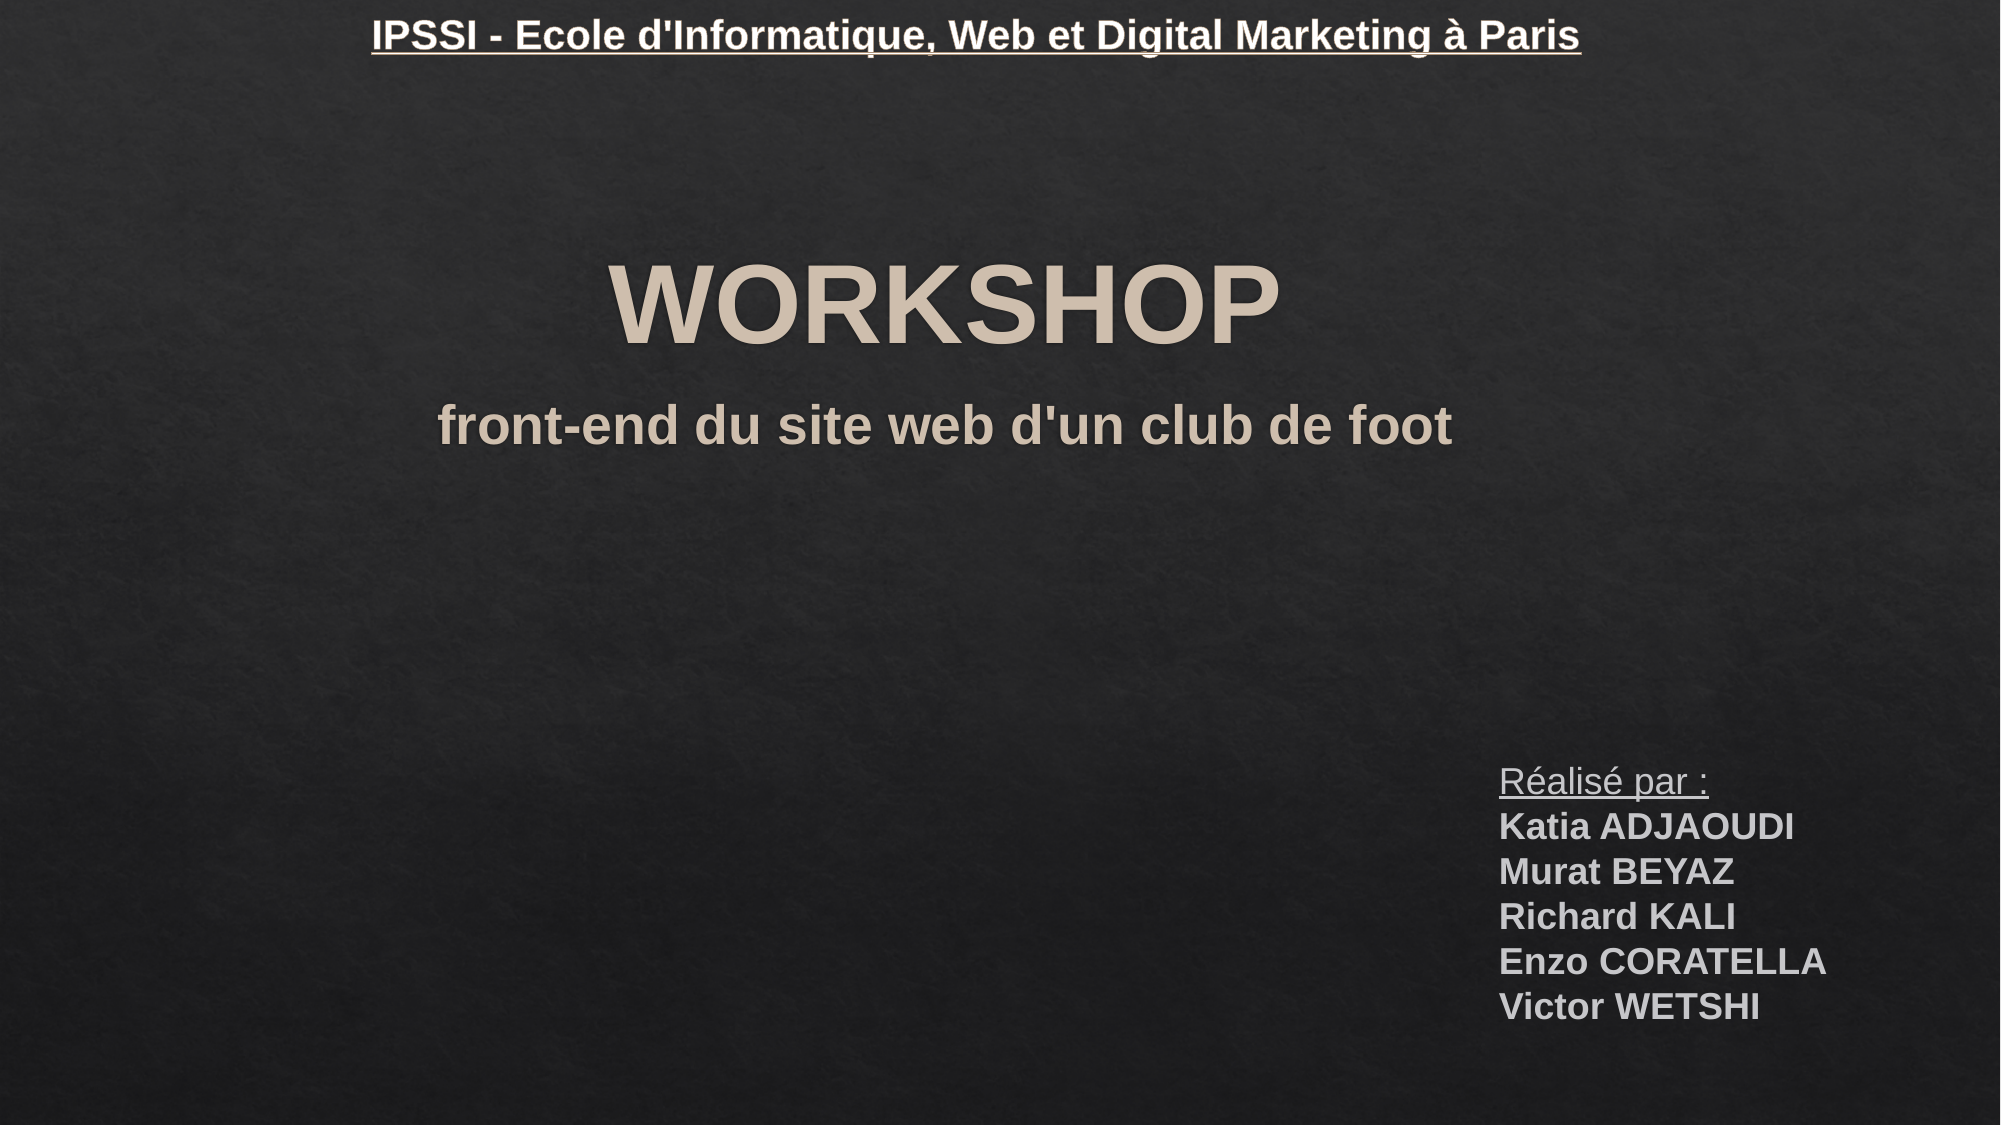

IPSSI - Ecole d'Informatique, Web et Digital Marketing à Paris

# WORKSHOP
front-end du site web d'un club de foot
Réalisé par :
Katia ADJAOUDI
Murat BEYAZ
Richard KALI
Enzo CORATELLA
Victor WETSHI